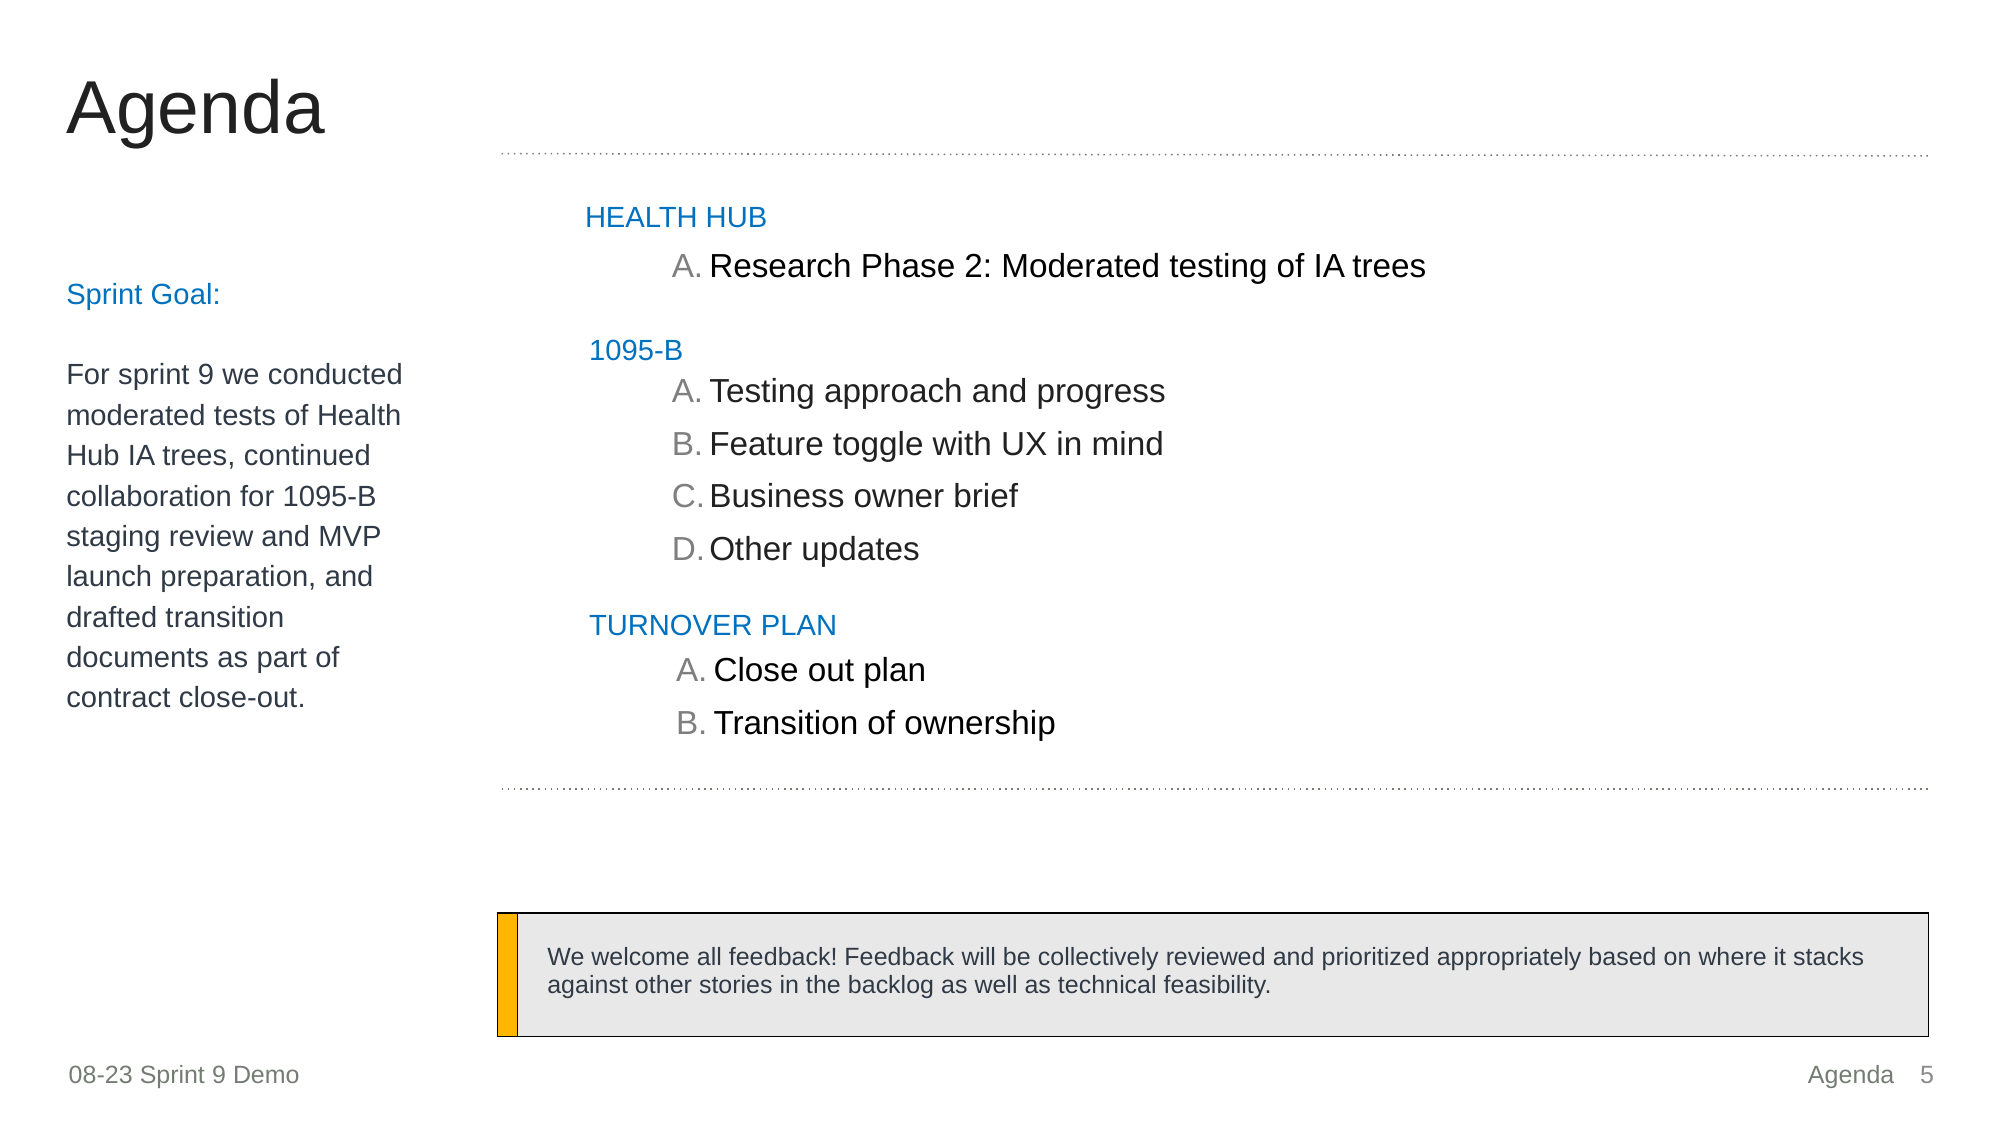

# Agenda
HEALTH HUB
Research Phase 2: Moderated testing of IA trees
Sprint Goal:

For sprint 9 we conducted moderated tests of Health Hub IA trees, continued collaboration for 1095-B staging review and MVP launch preparation, and drafted transition documents as part of contract close-out.
1095-B
Testing approach and progress
Feature toggle with UX in mind
Business owner brief
Other updates
TURNOVER PLAN
Close out plan
Transition of ownership
|  | We welcome all feedback! Feedback will be collectively reviewed and prioritized appropriately based on where it stacks against other stories in the backlog as well as technical feasibility. |
| --- | --- |
5
08-23 Sprint 9 Demo
Agenda